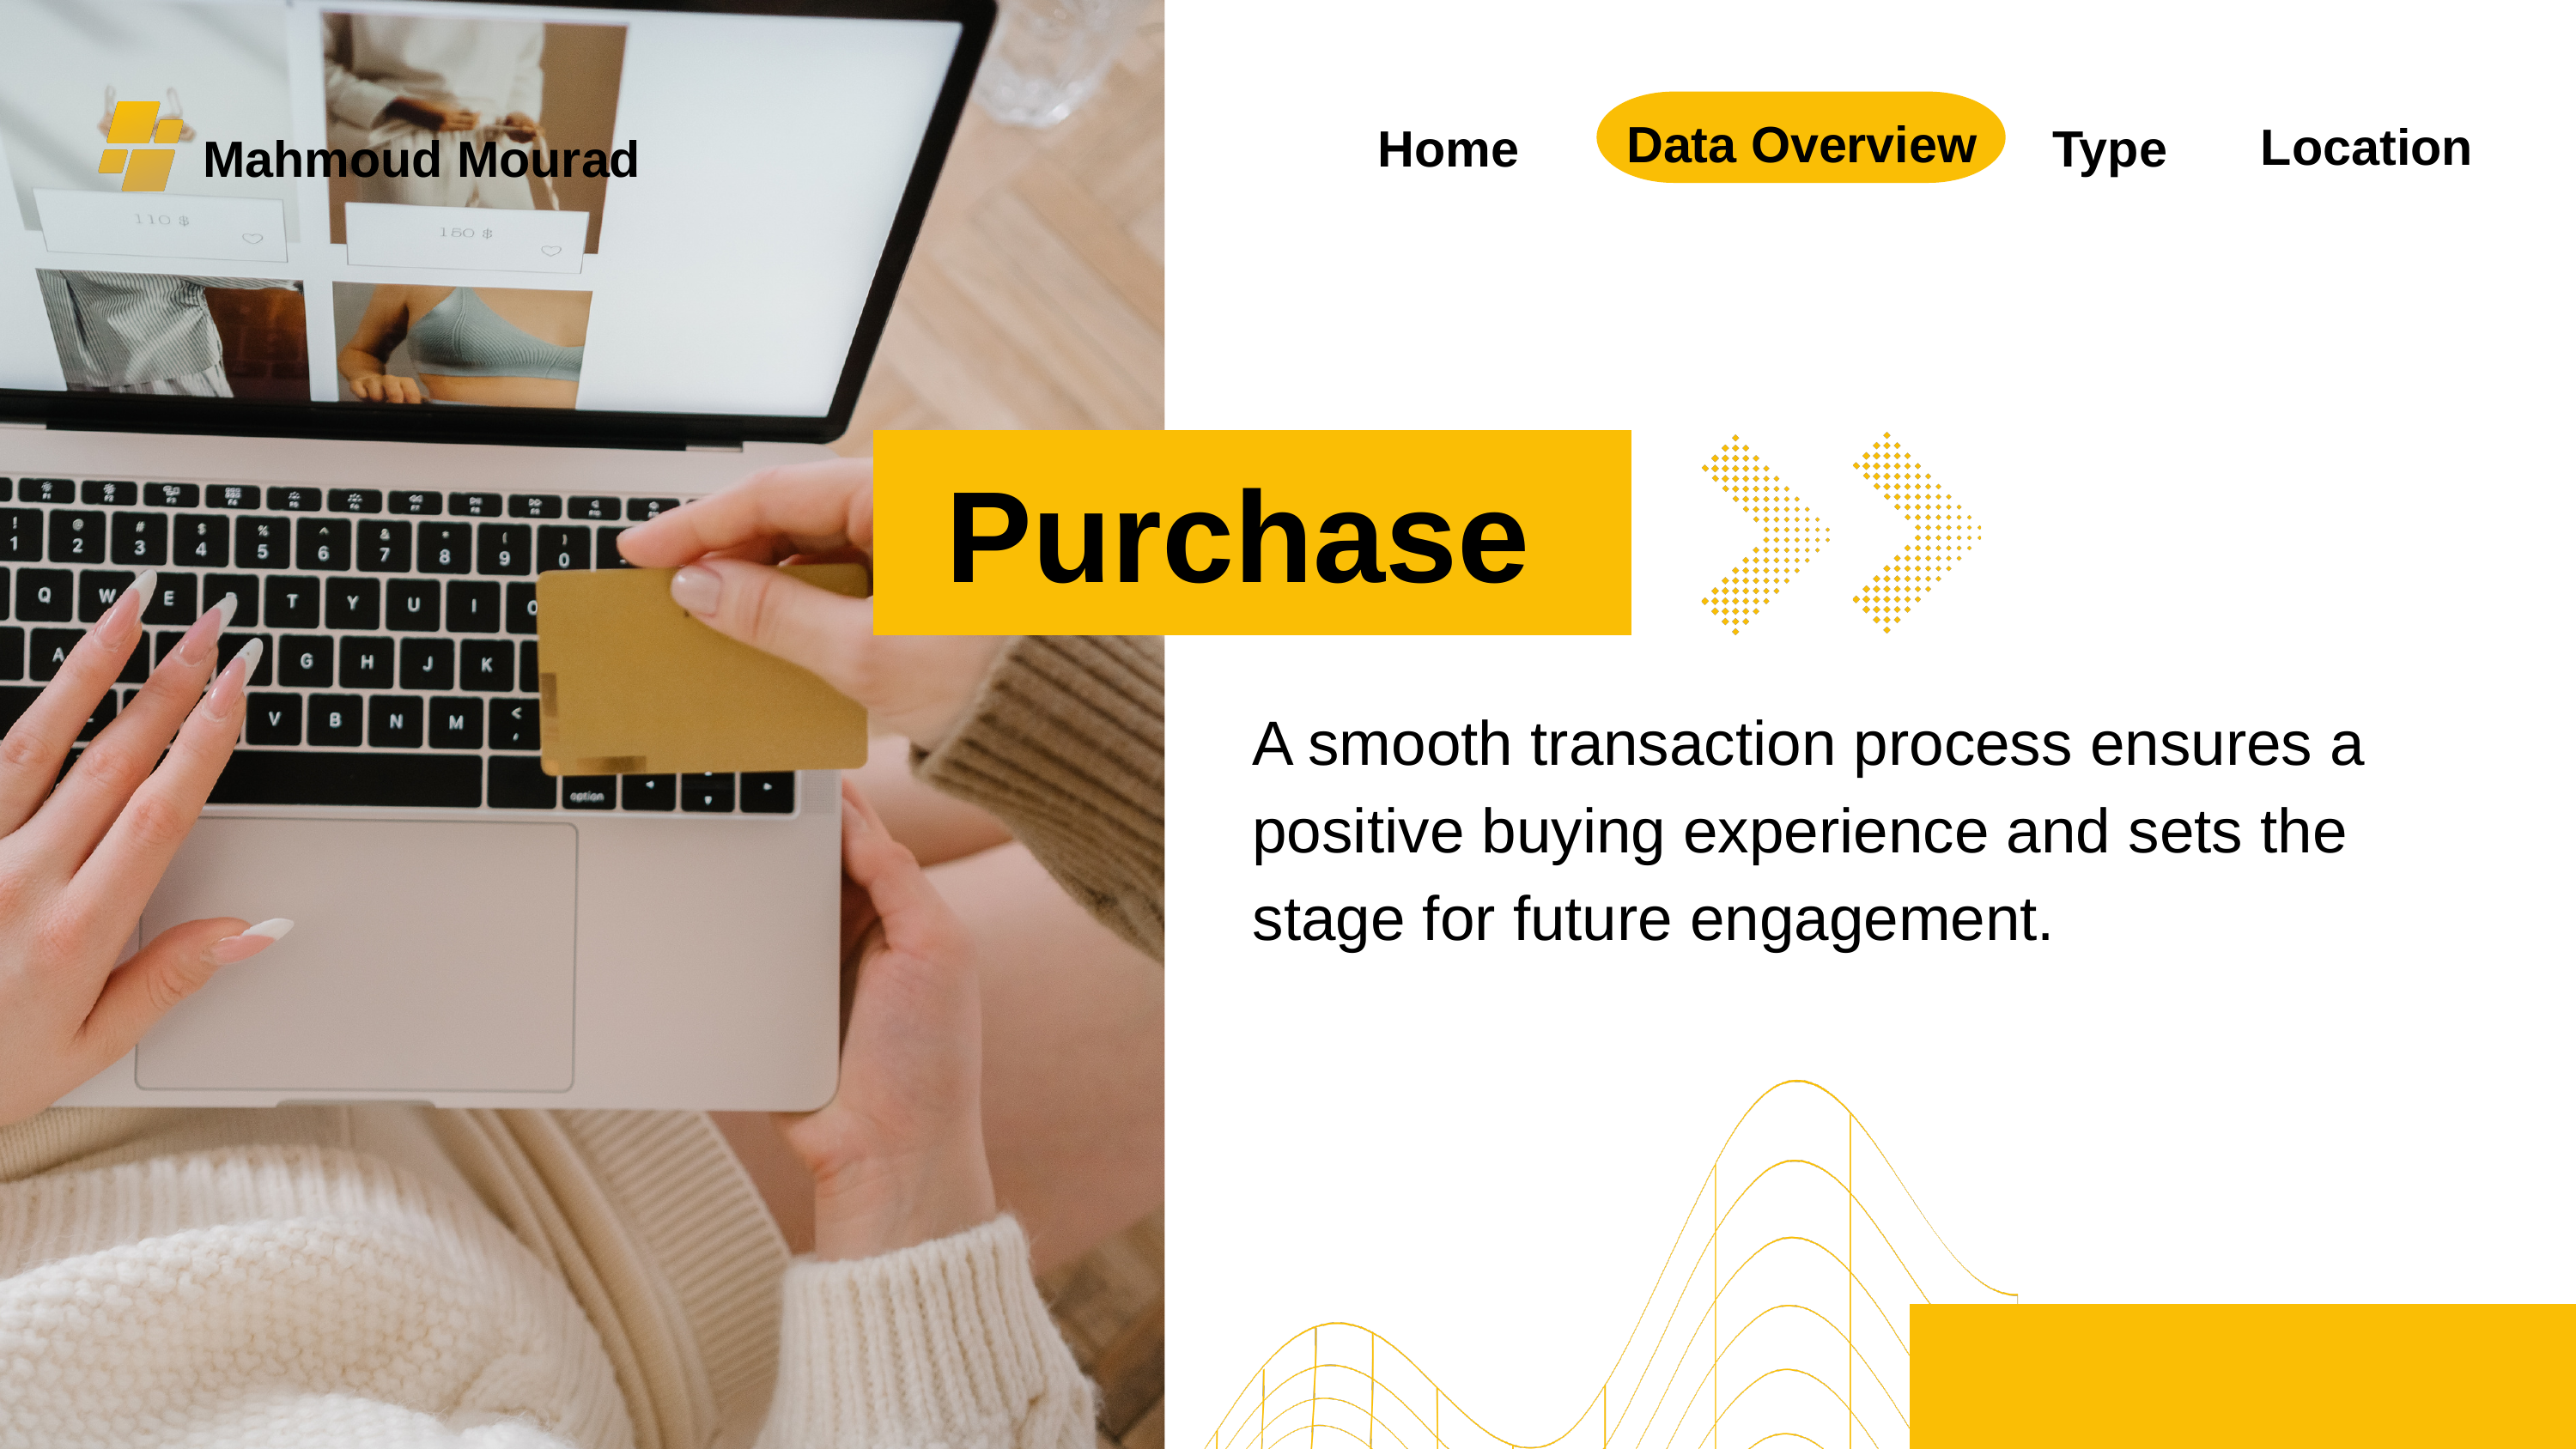

Data Overview
Location
Type
Home
Mahmoud Mourad
Purchase

A smooth transaction process ensures a positive buying experience and sets the stage for future engagement.